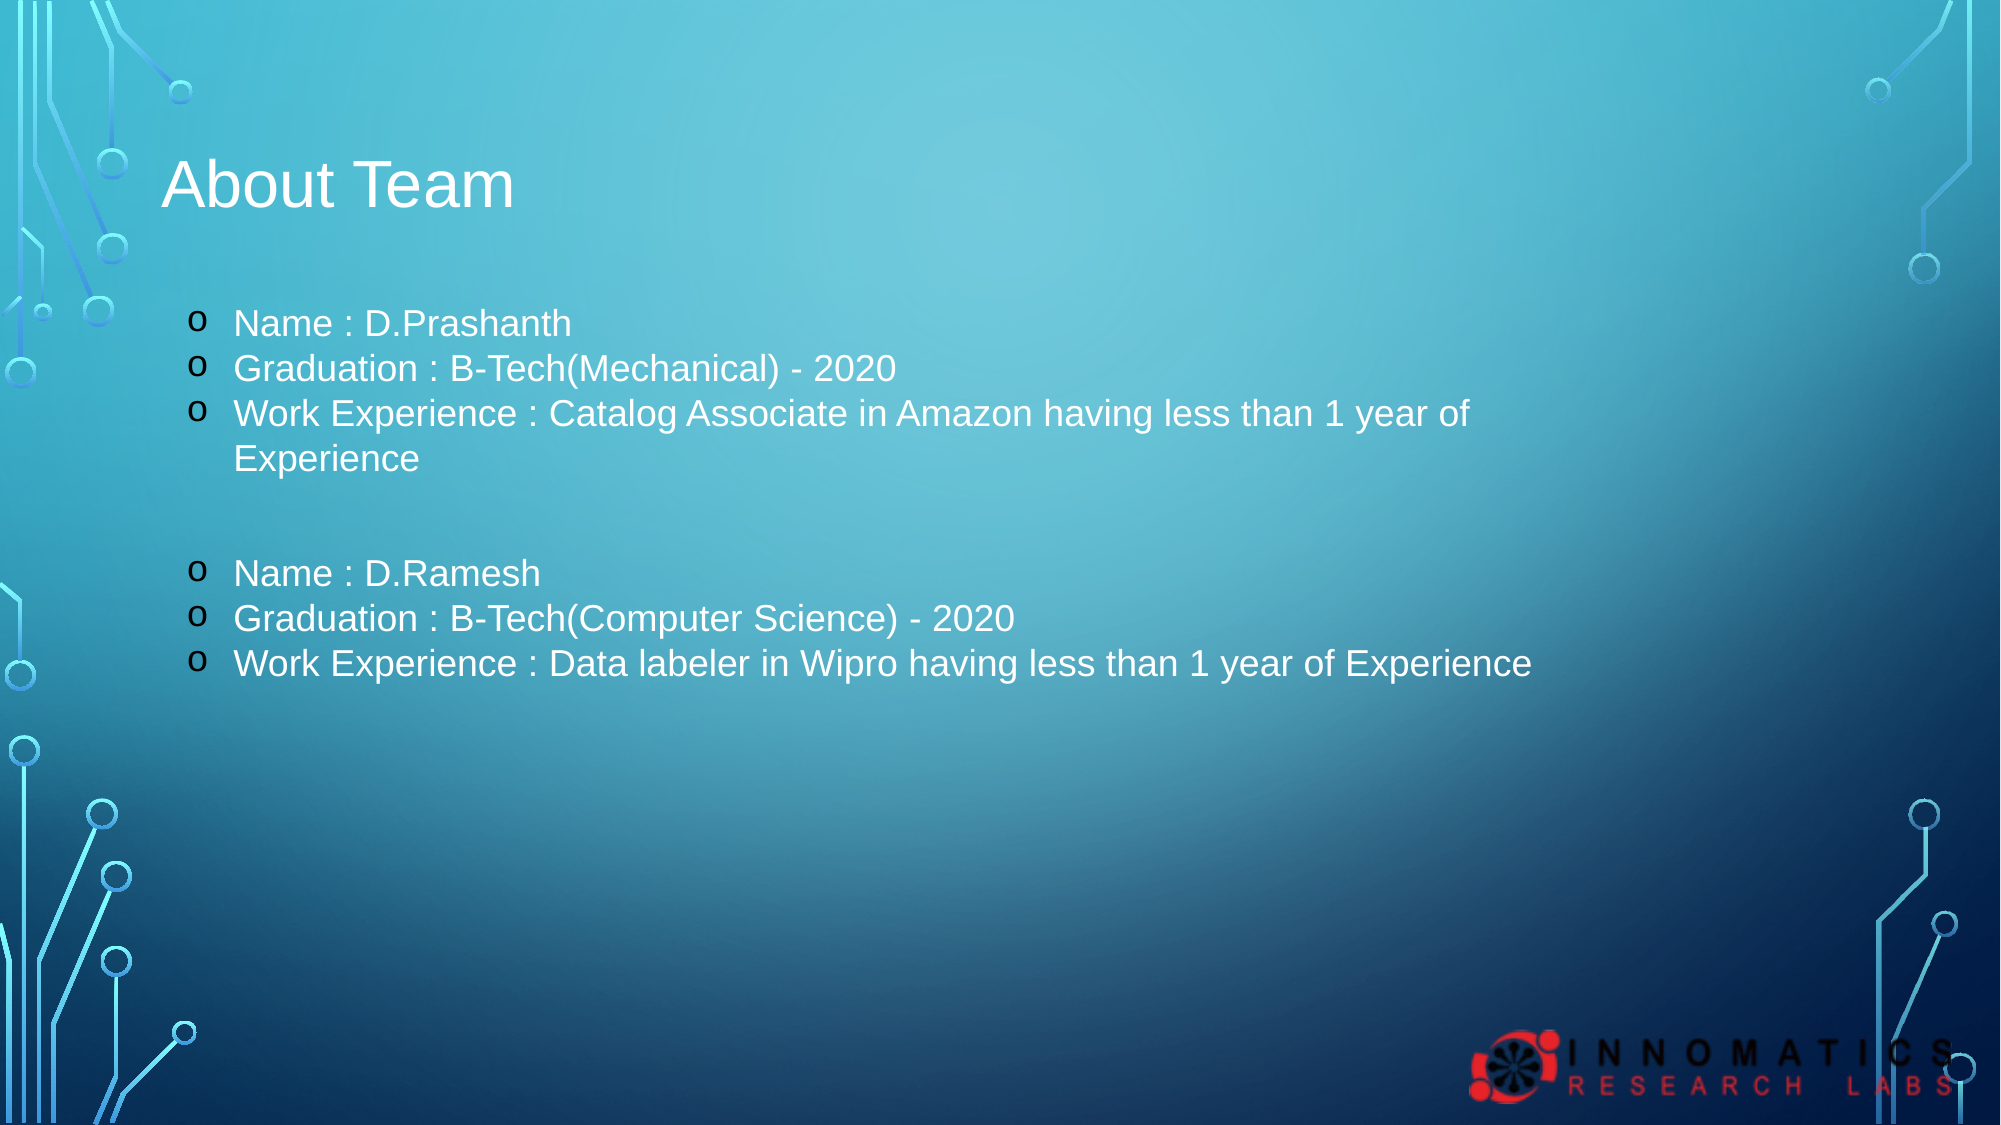

About Team
Name : D.Prashanth
Graduation : B-Tech(Mechanical) - 2020
Work Experience : Catalog Associate in Amazon having less than 1 year of Experience
Name : D.Ramesh
Graduation : B-Tech(Computer Science) - 2020
Work Experience : Data labeler in Wipro having less than 1 year of Experience